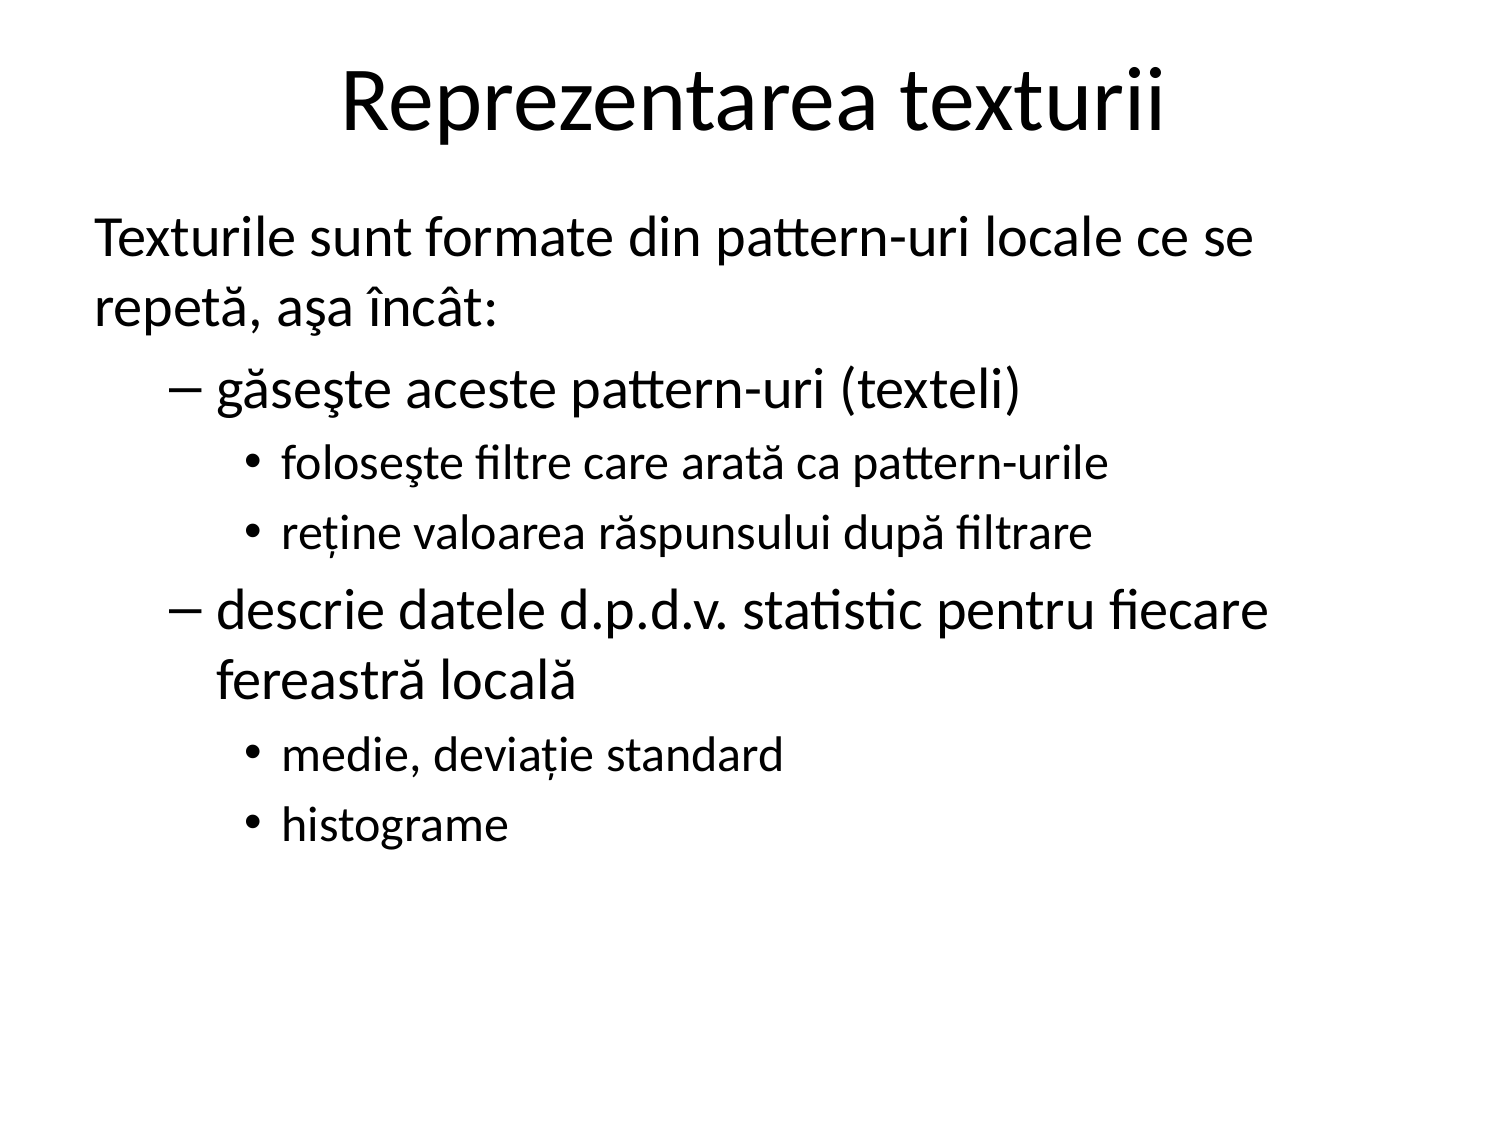

# Reprezentarea texturii
Texturile sunt formate din pattern-uri locale ce se repetă, aşa încât:
găseşte aceste pattern-uri (texteli)
foloseşte filtre care arată ca pattern-urile
reține valoarea răspunsului după filtrare
descrie datele d.p.d.v. statistic pentru fiecare fereastră locală
medie, deviație standard
histograme